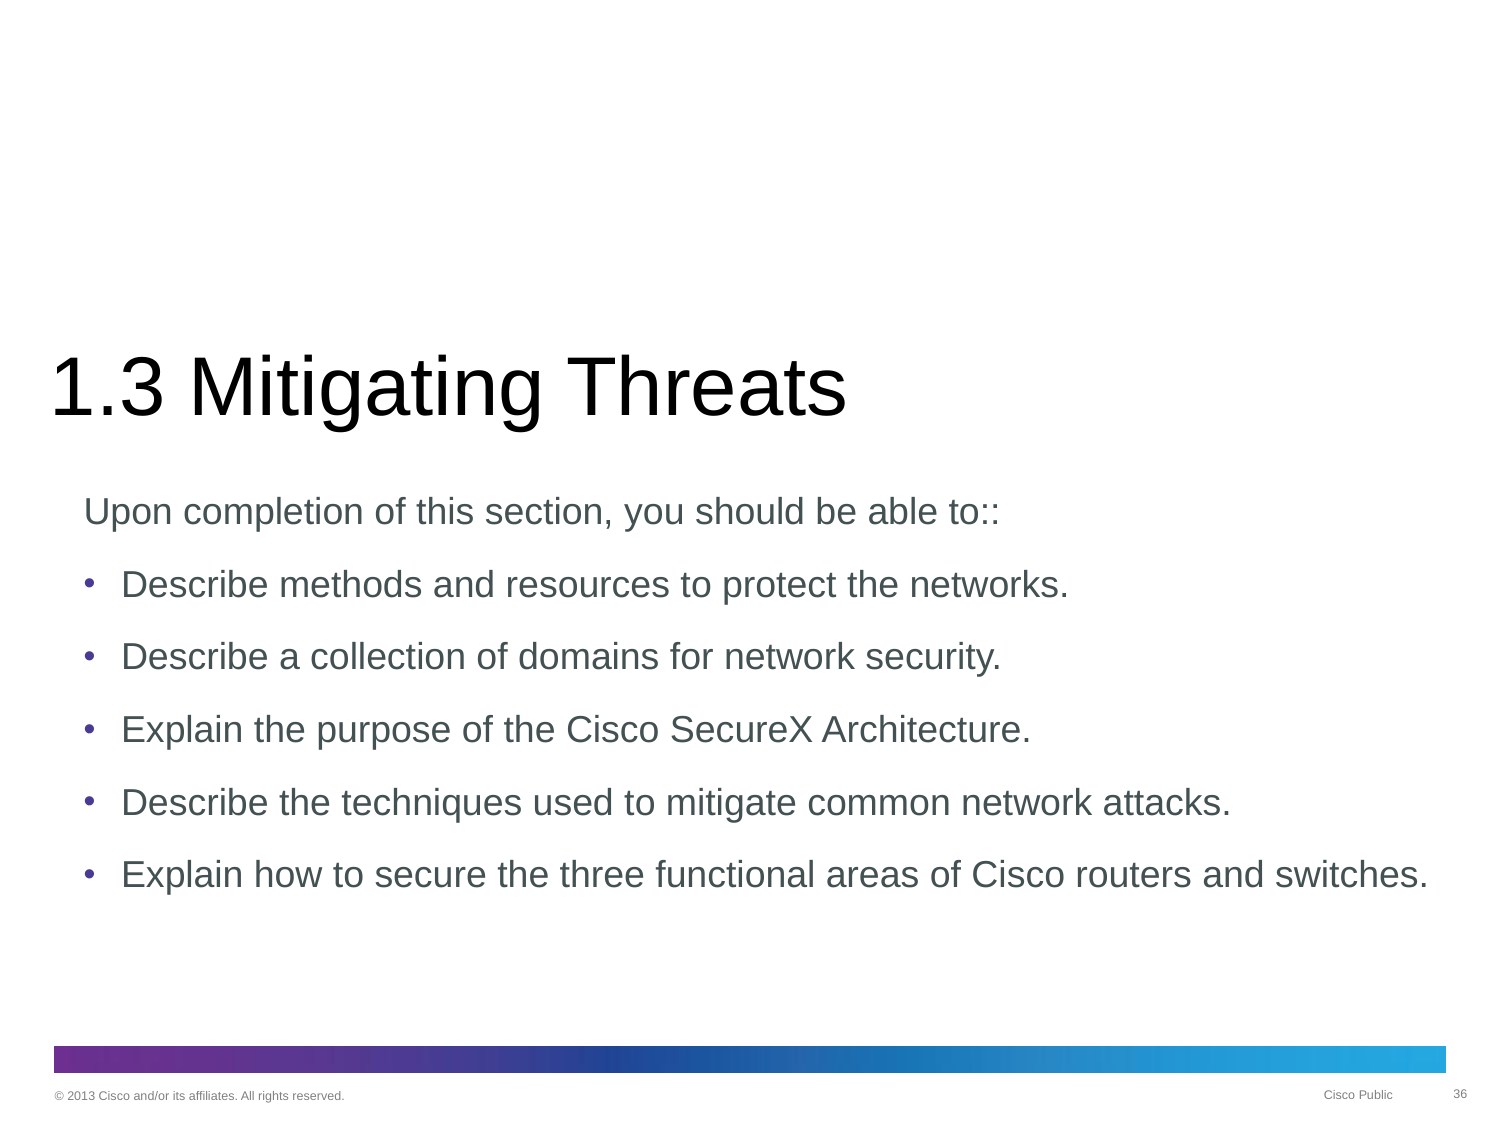

# 1.3 Mitigating Threats
Upon completion of this section, you should be able to::
Describe methods and resources to protect the networks.
Describe a collection of domains for network security.
Explain the purpose of the Cisco SecureX Architecture.
Describe the techniques used to mitigate common network attacks.
Explain how to secure the three functional areas of Cisco routers and switches.